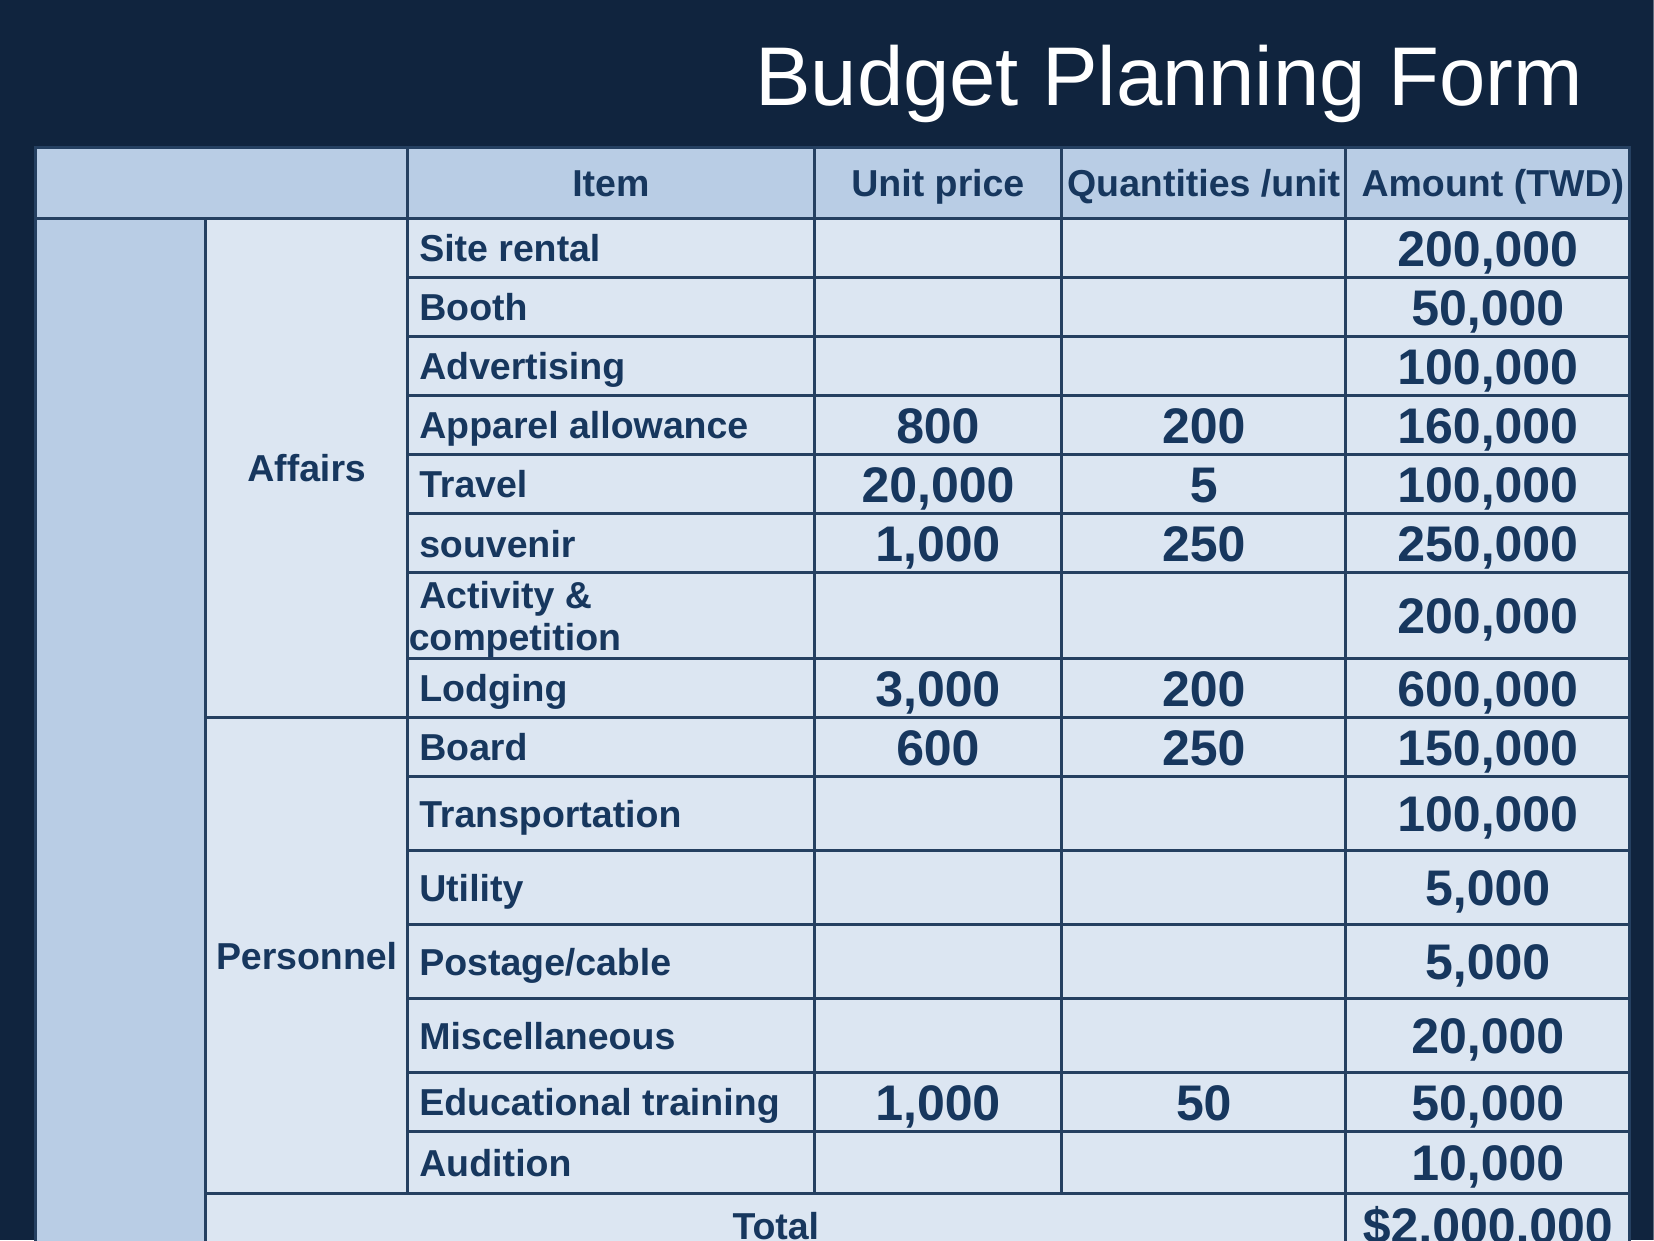

# Budget Planning Form
|  |  | Item | Unit price | Quantities /unit | Amount (TWD) |
| --- | --- | --- | --- | --- | --- |
|  | Affairs | Site rental |  |  | 200,000 |
|  |  | Booth |  |  | 50,000 |
|  |  | Advertising |  |  | 100,000 |
|  |  | Apparel allowance | 800 | 200 | 160,000 |
|  |  | Travel | 20,000 | 5 | 100,000 |
|  |  | souvenir | 1,000 | 250 | 250,000 |
|  |  | Activity & competition |  |  | 200,000 |
|  |  | Lodging | 3,000 | 200 | 600,000 |
|  | Personnel | Board | 600 | 250 | 150,000 |
|  |  | Transportation |  |  | 100,000 |
|  |  | Utility |  |  | 5,000 |
|  |  | Postage/cable |  |  | 5,000 |
|  |  | Miscellaneous |  |  | 20,000 |
|  |  | Educational training | 1,000 | 50 | 50,000 |
|  |  | Audition |  |  | 10,000 |
|  | Total |  |  |  | $2,000,000 |